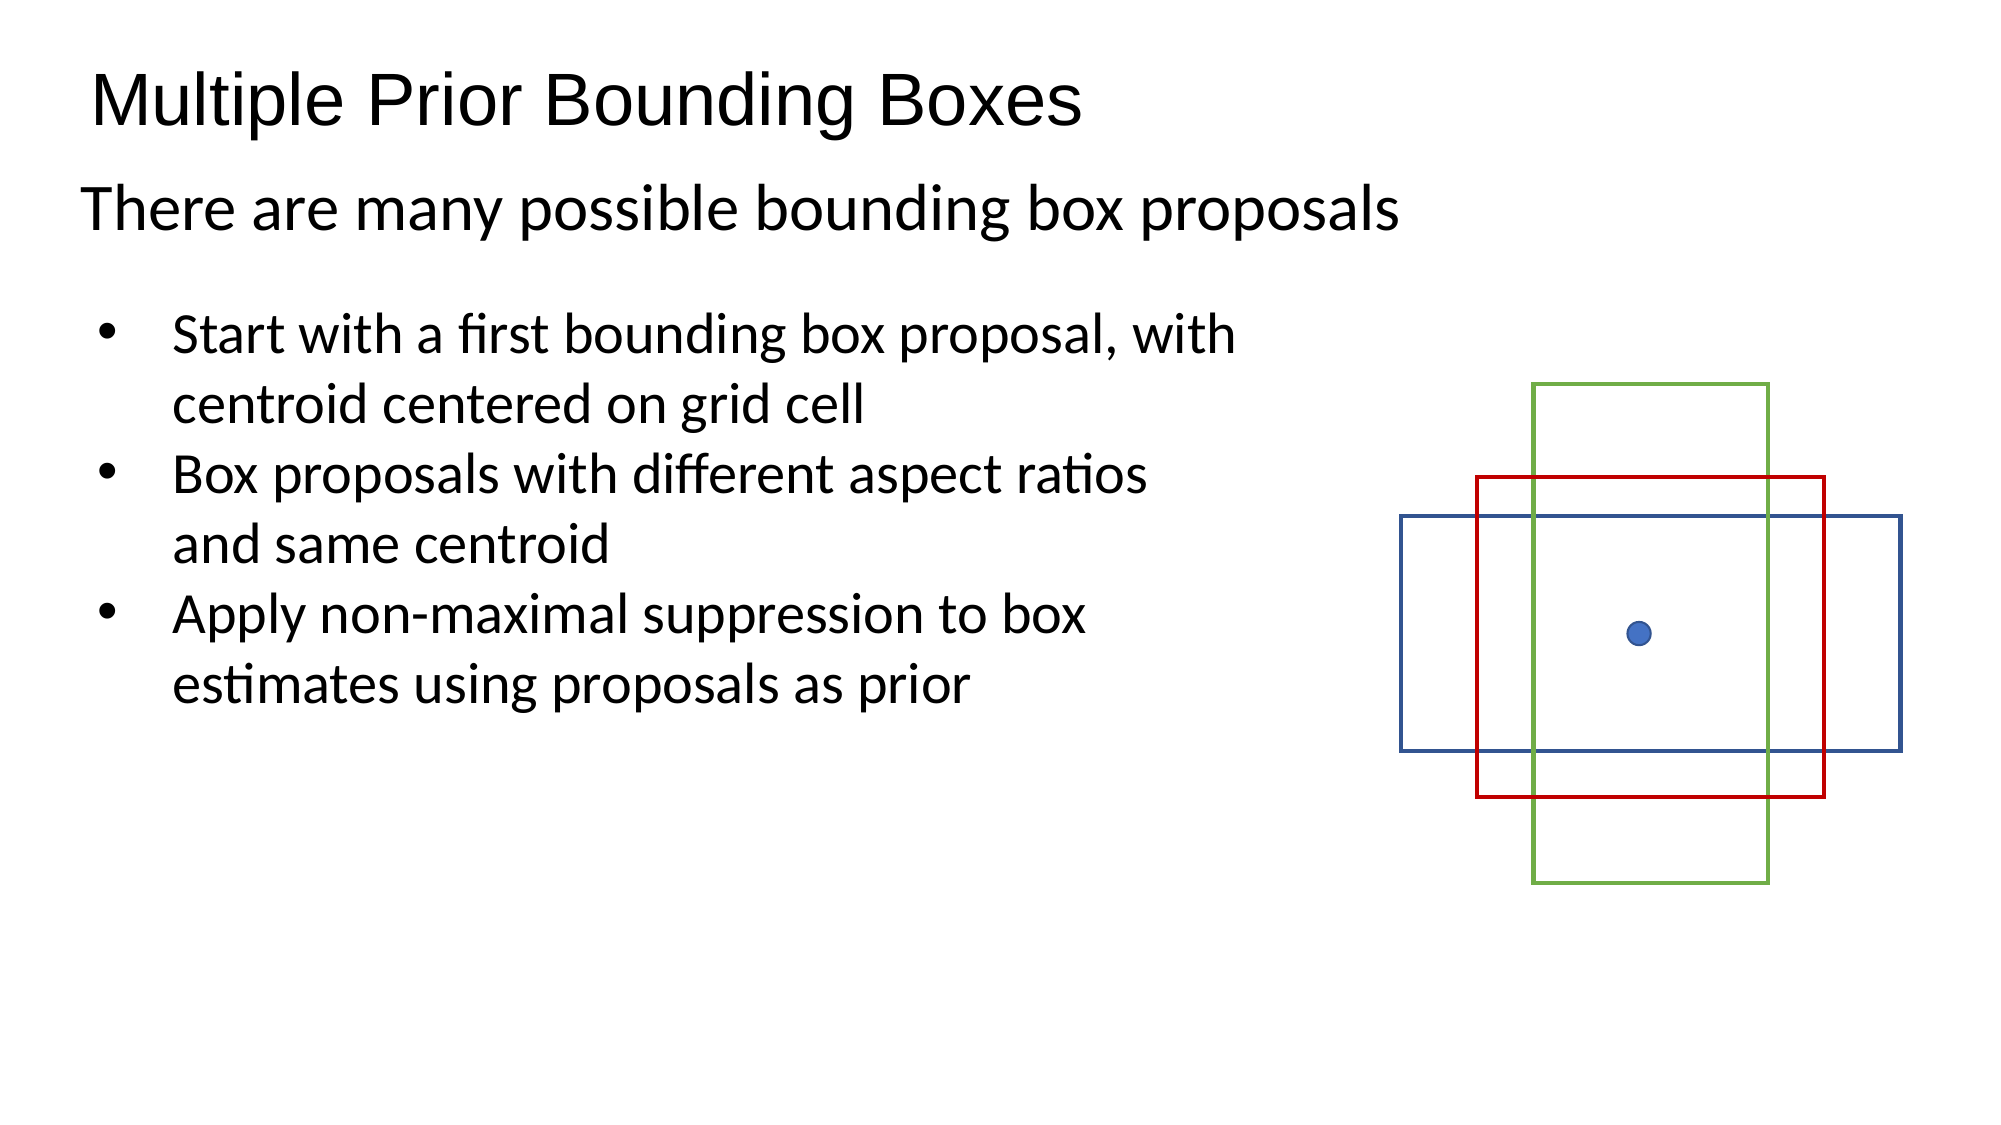

Multiple Prior Bounding Boxes
There are many possible bounding box proposals
Start with a first bounding box proposal, with centroid centered on grid cell
Box proposals with different aspect ratios and same centroid
Apply non-maximal suppression to box estimates using proposals as prior